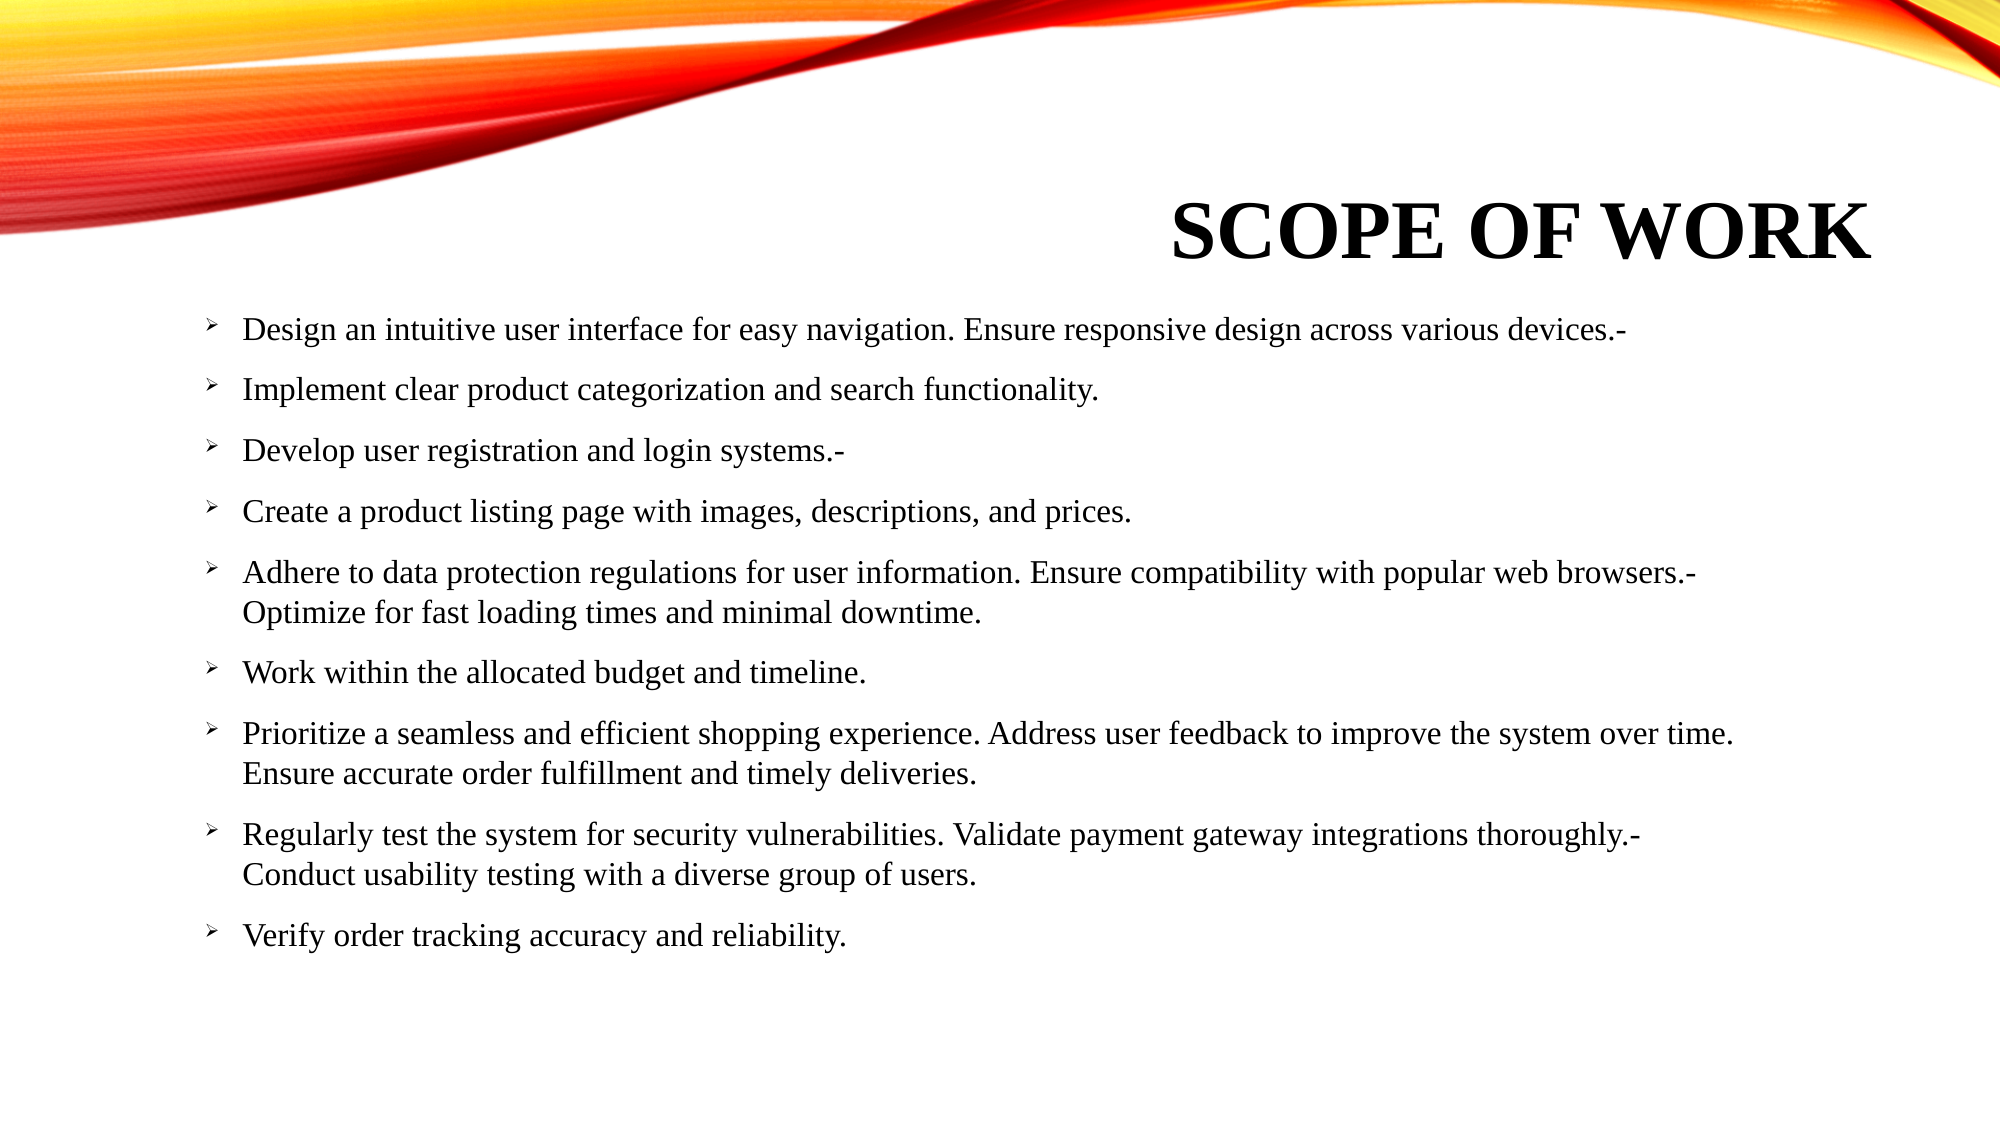

# SCOPE OF work
Design an intuitive user interface for easy navigation. Ensure responsive design across various devices.-
Implement clear product categorization and search functionality.
Develop user registration and login systems.-
Create a product listing page with images, descriptions, and prices.
Adhere to data protection regulations for user information. Ensure compatibility with popular web browsers.- Optimize for fast loading times and minimal downtime.
Work within the allocated budget and timeline.
Prioritize a seamless and efficient shopping experience. Address user feedback to improve the system over time. Ensure accurate order fulfillment and timely deliveries.
Regularly test the system for security vulnerabilities. Validate payment gateway integrations thoroughly.- Conduct usability testing with a diverse group of users.
Verify order tracking accuracy and reliability.